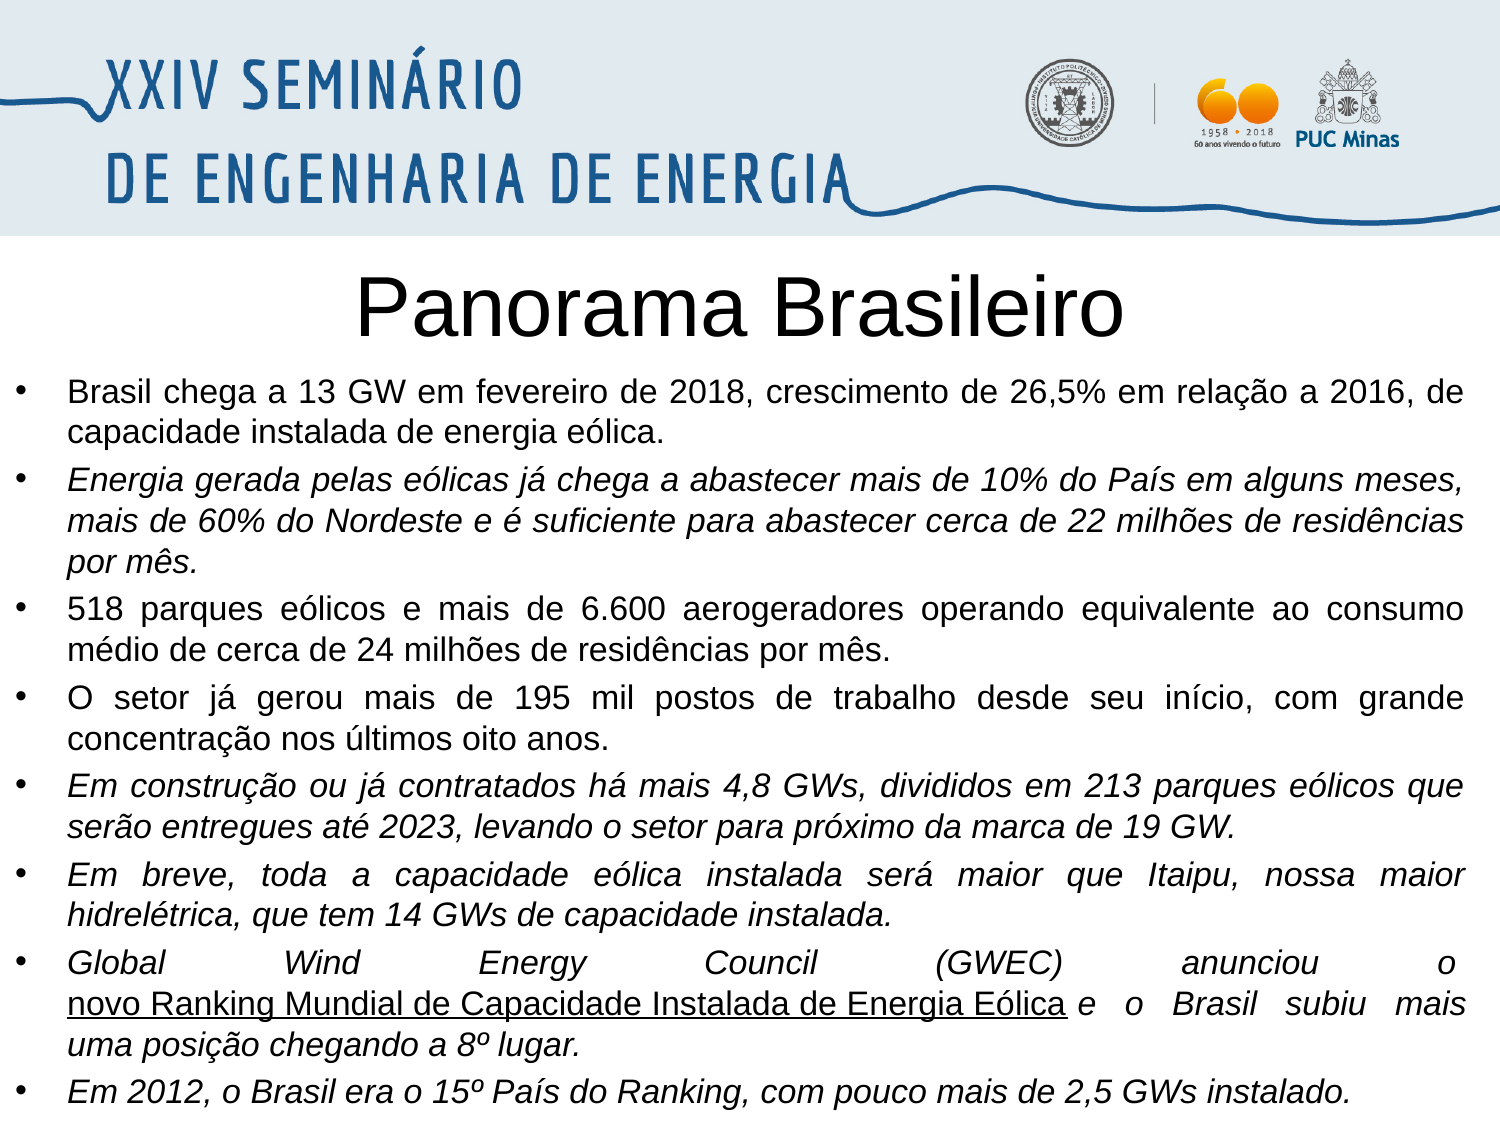

# Panorama Brasileiro
Brasil chega a 13 GW em fevereiro de 2018, crescimento de 26,5% em relação a 2016, de capacidade instalada de energia eólica.
Energia gerada pelas eólicas já chega a abastecer mais de 10% do País em alguns meses, mais de 60% do Nordeste e é suficiente para abastecer cerca de 22 milhões de residências por mês.
518 parques eólicos e mais de 6.600 aerogeradores operando equivalente ao consumo médio de cerca de 24 milhões de residências por mês.
O setor já gerou mais de 195 mil postos de trabalho desde seu início, com grande concentração nos últimos oito anos.
Em construção ou já contratados há mais 4,8 GWs, divididos em 213 parques eólicos que serão entregues até 2023, levando o setor para próximo da marca de 19 GW.
Em breve, toda a capacidade eólica instalada será maior que Itaipu, nossa maior hidrelétrica, que tem 14 GWs de capacidade instalada.
Global Wind Energy Council (GWEC) anunciou o novo Ranking Mundial de Capacidade Instalada de Energia Eólica e o Brasil subiu mais uma posição chegando a 8º lugar.
Em 2012, o Brasil era o 15º País do Ranking, com pouco mais de 2,5 GWs instalado.